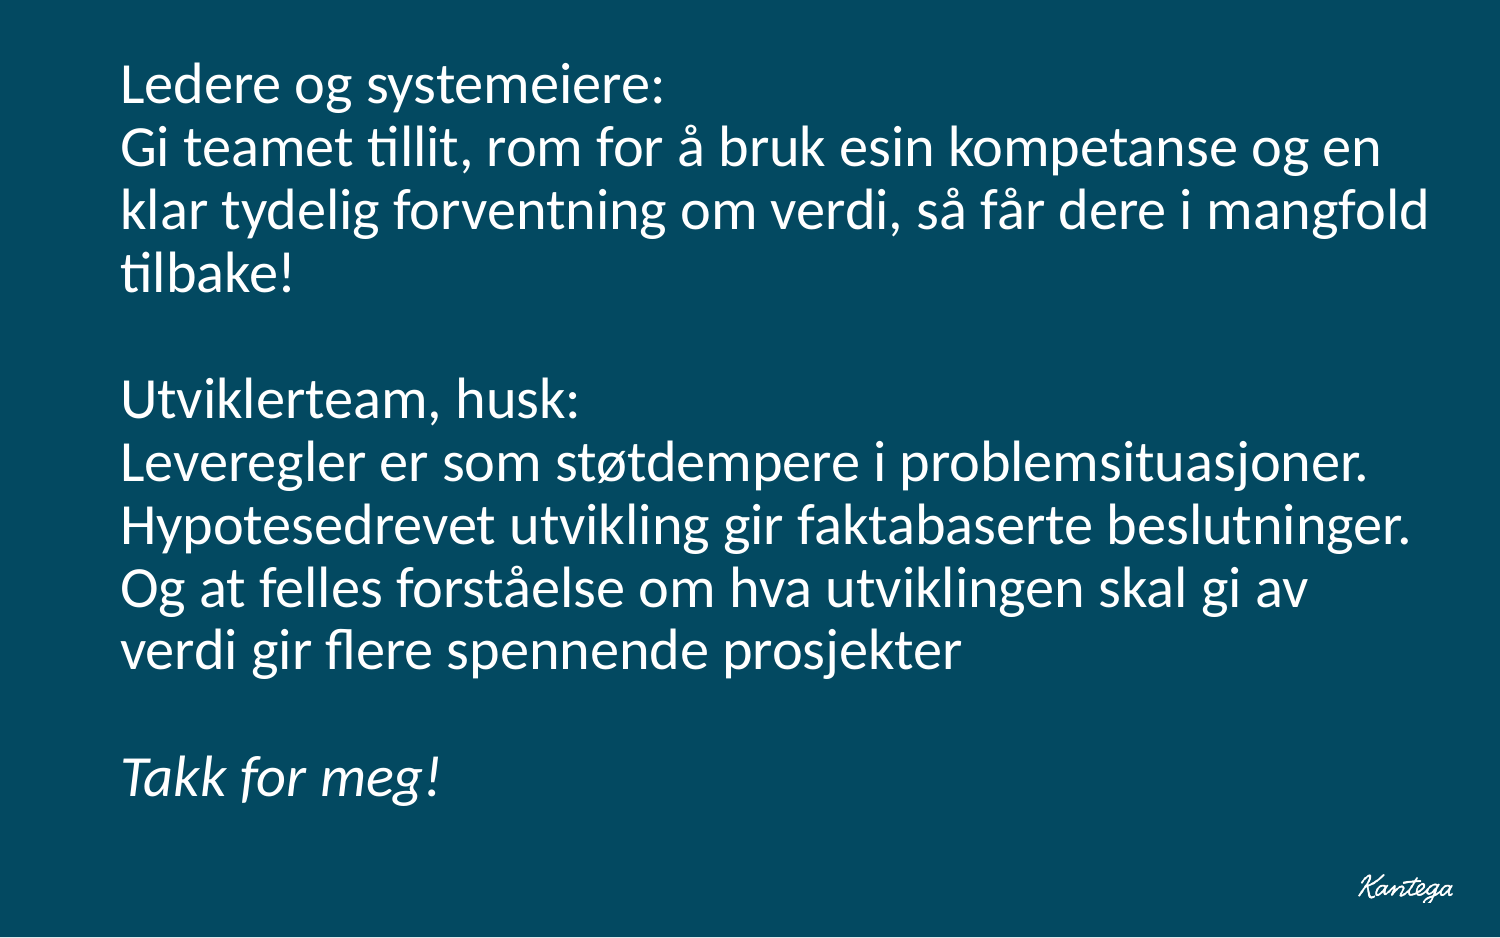

# Ledere og systemeiere: Gi teamet tillit, rom for å bruk esin kompetanse og en klar tydelig forventning om verdi, så får dere i mangfold tilbake! Utviklerteam, husk: Leveregler er som støtdempere i problemsituasjoner. Hypotesedrevet utvikling gir faktabaserte beslutninger. Og at felles forståelse om hva utviklingen skal gi av verdi gir flere spennende prosjekter Takk for meg!